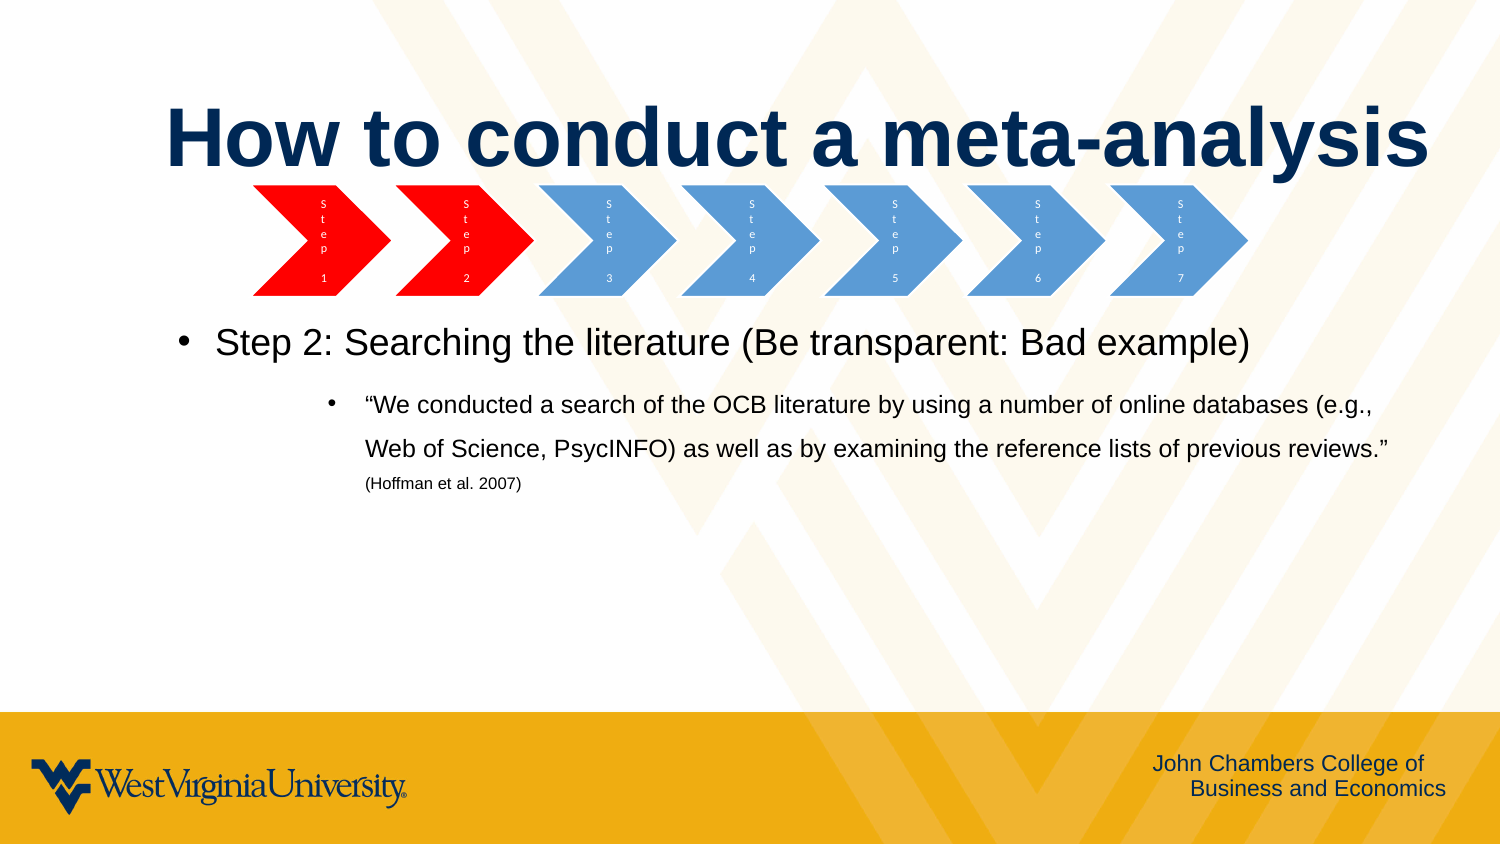

How to conduct a meta-analysis
Step 1
Step 2

Step 2: Searching the literature (Be transparent: Bad example)
“We conducted a search of the OCB literature by using a number of online databases (e.g., Web of Science, PsycINFO) as well as by examining the reference lists of previous reviews.” (Hoffman et al. 2007)
John Chambers College of Business and Economics